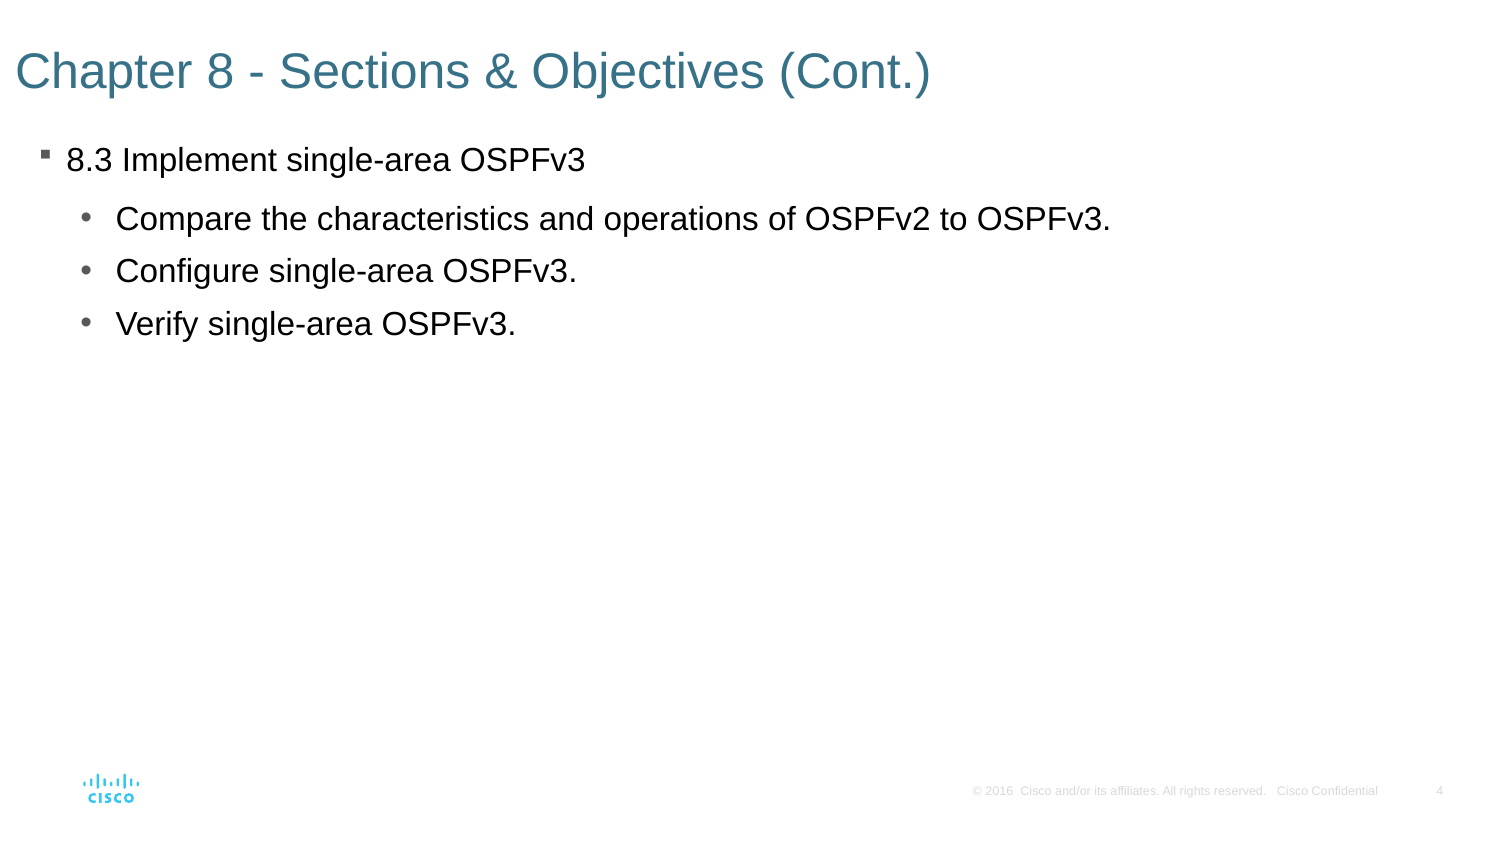

# Chapter 8 - Sections & Objectives (Cont.)
8.3 Implement single-area OSPFv3
Compare the characteristics and operations of OSPFv2 to OSPFv3.
Configure single-area OSPFv3.
Verify single-area OSPFv3.